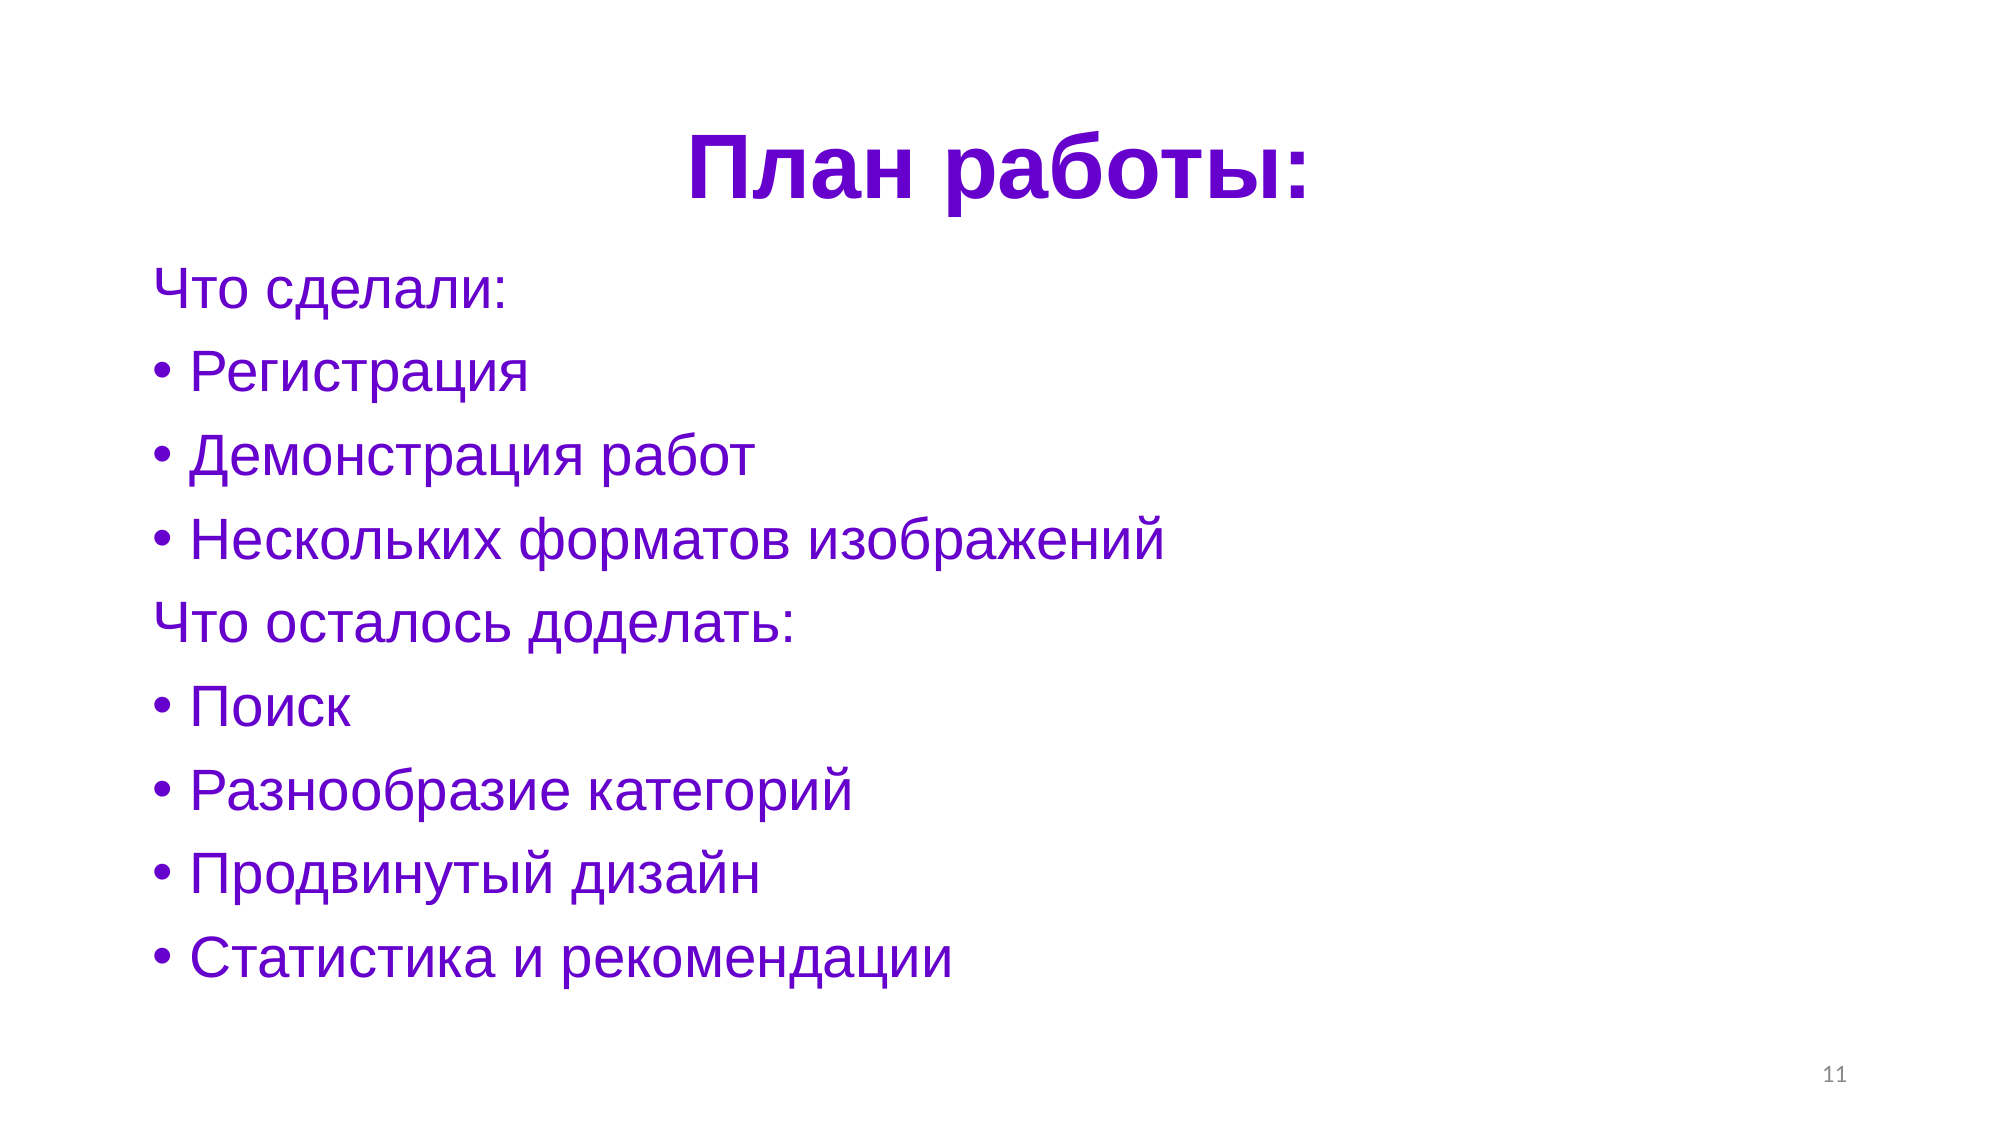

# План работы:
Что сделали:
Регистрация
Демонстрация работ
Нескольких форматов изображений
Что осталось доделать:
Поиск
Разнообразие категорий
Продвинутый дизайн
Статистика и рекомендации
11